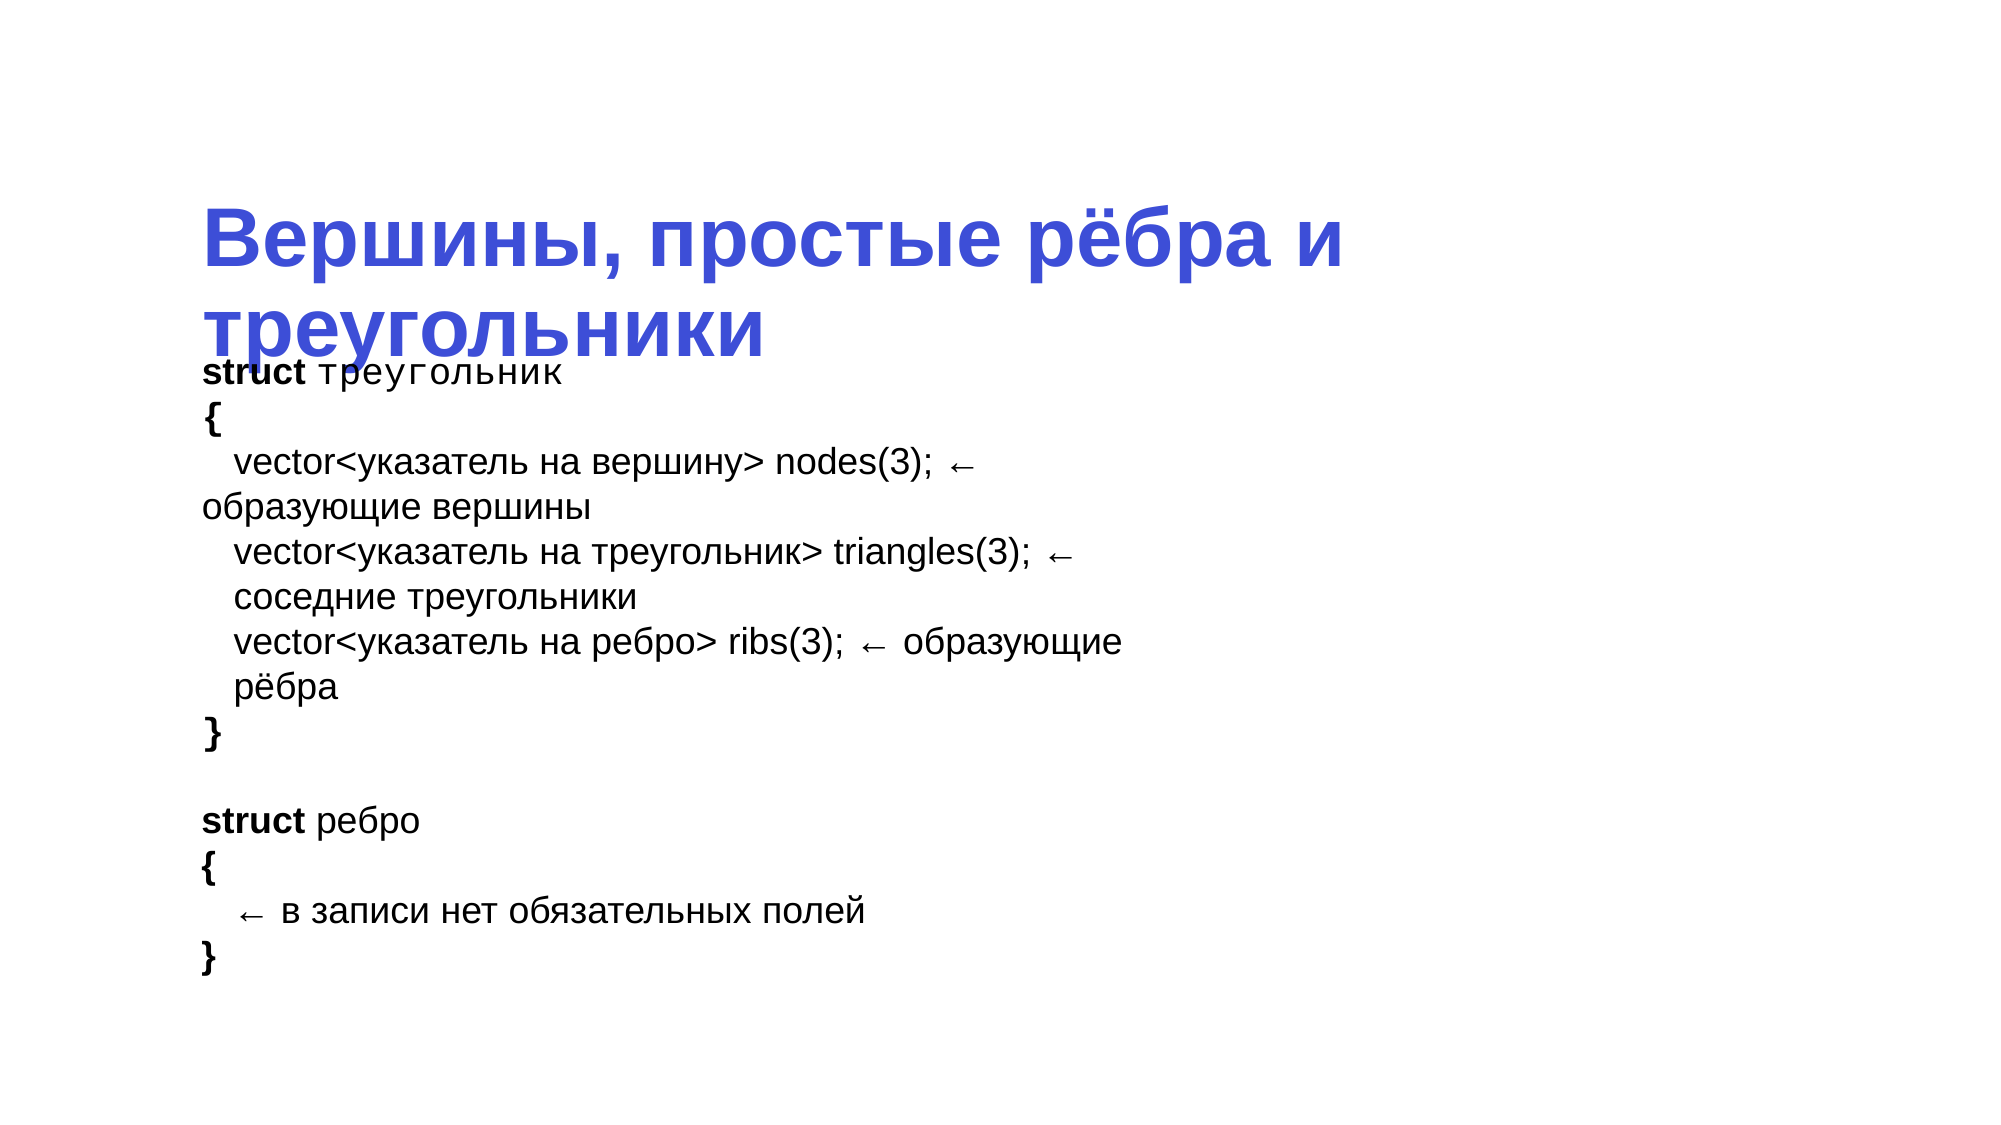

Вершины, простые рёбра и треугольники
struct треугольник
{
   vector<указатель на вершину> nodes(3); ← образующие вершины
   vector<указатель на треугольник> triangles(3); ←
   соседние треугольники
   vector<указатель на ребро> ribs(3); ← образующие
   рёбра
}
struct ребро
{
   ← в записи нет обязательных полей
}